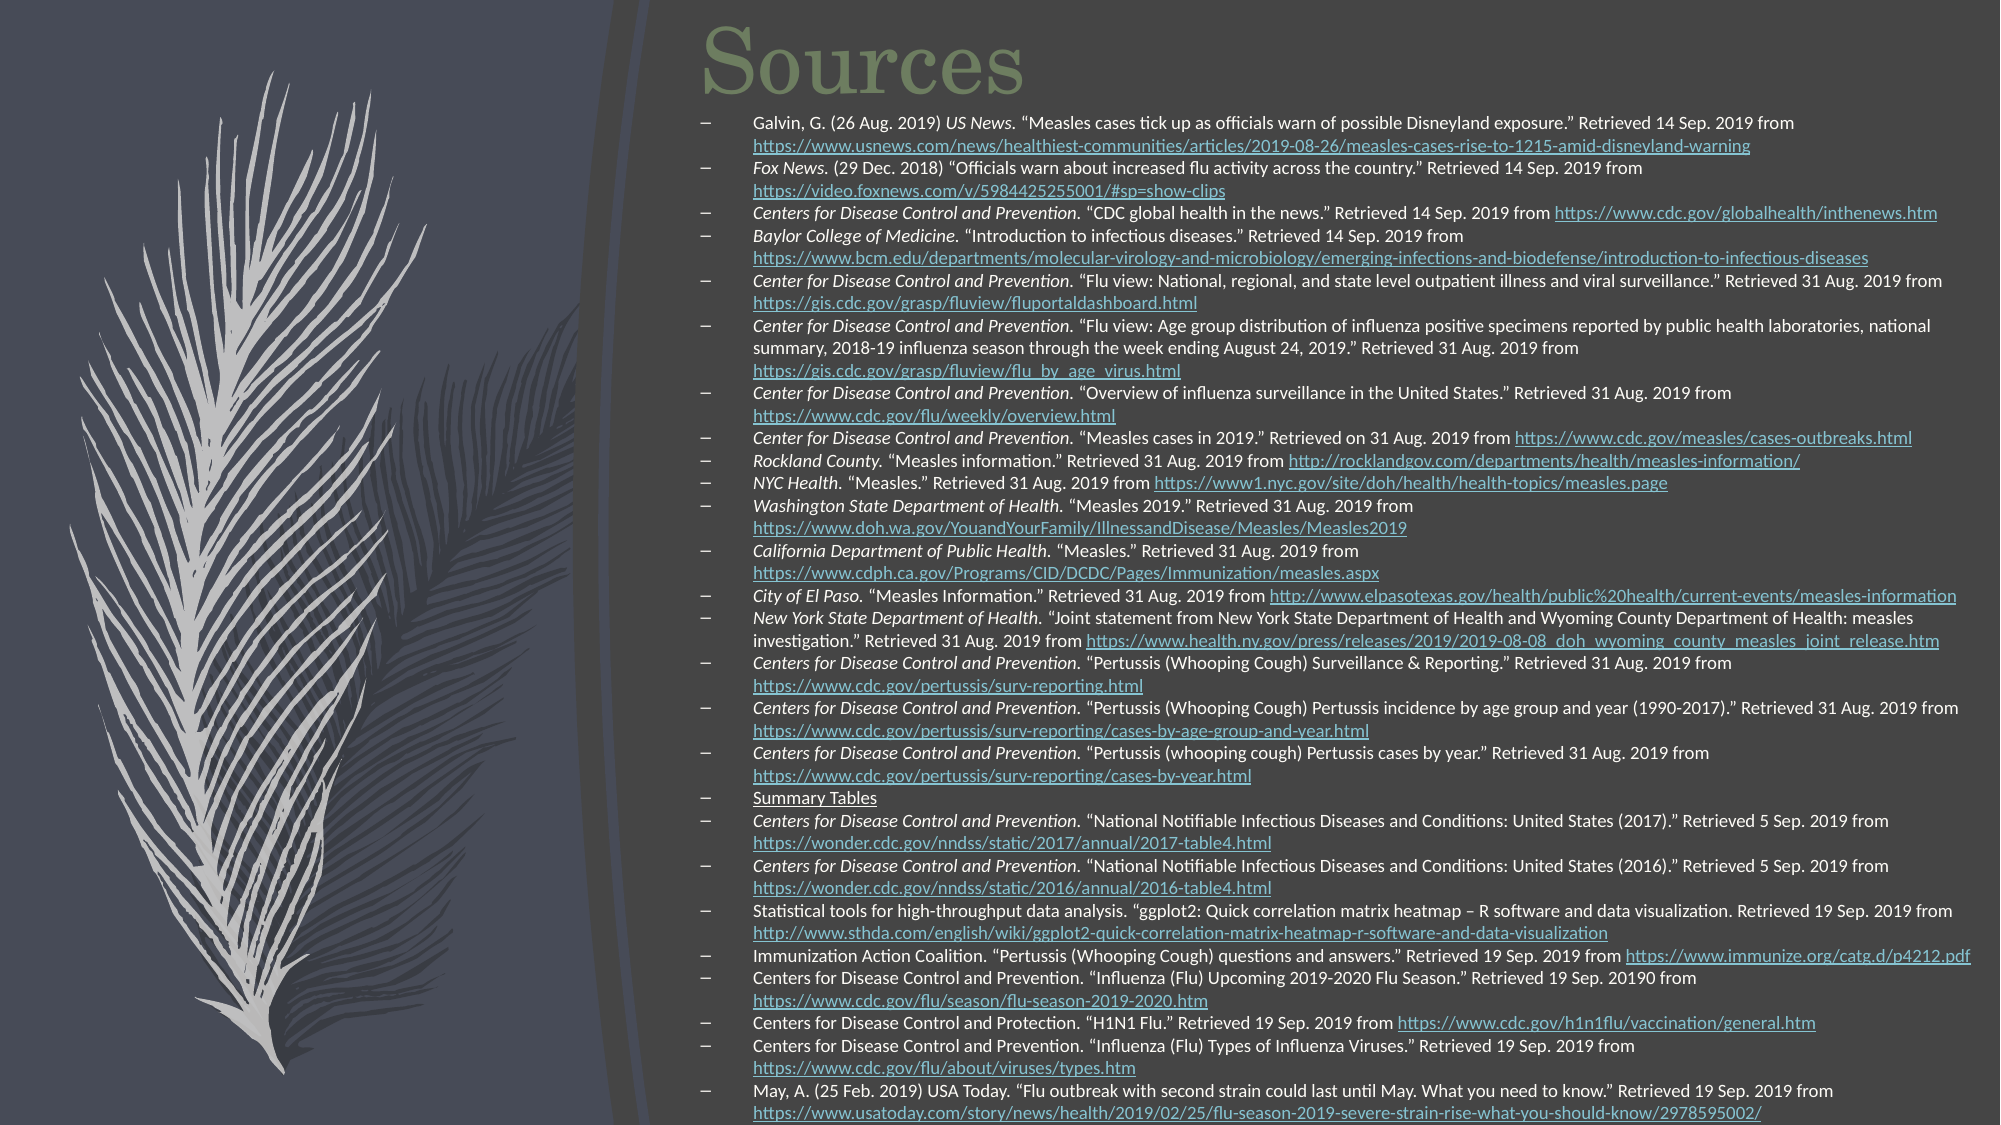

# Sources

Galvin, G. (26 Aug. 2019) US News. “Measles cases tick up as officials warn of possible Disneyland exposure.” Retrieved 14 Sep. 2019 from https://www.usnews.com/news/healthiest-communities/articles/2019-08-26/measles-cases-rise-to-1215-amid-disneyland-warning
Fox News. (29 Dec. 2018) “Officials warn about increased flu activity across the country.” Retrieved 14 Sep. 2019 from https://video.foxnews.com/v/5984425255001/#sp=show-clips
Centers for Disease Control and Prevention. “CDC global health in the news.” Retrieved 14 Sep. 2019 from https://www.cdc.gov/globalhealth/inthenews.htm
Baylor College of Medicine. “Introduction to infectious diseases.” Retrieved 14 Sep. 2019 from https://www.bcm.edu/departments/molecular-virology-and-microbiology/emerging-infections-and-biodefense/introduction-to-infectious-diseases
Center for Disease Control and Prevention. “Flu view: National, regional, and state level outpatient illness and viral surveillance.” Retrieved 31 Aug. 2019 from https://gis.cdc.gov/grasp/fluview/fluportaldashboard.html
Center for Disease Control and Prevention. “Flu view: Age group distribution of influenza positive specimens reported by public health laboratories, national summary, 2018-19 influenza season through the week ending August 24, 2019.” Retrieved 31 Aug. 2019 from https://gis.cdc.gov/grasp/fluview/flu_by_age_virus.html
Center for Disease Control and Prevention. “Overview of influenza surveillance in the United States.” Retrieved 31 Aug. 2019 from https://www.cdc.gov/flu/weekly/overview.html
Center for Disease Control and Prevention. “Measles cases in 2019.” Retrieved on 31 Aug. 2019 from https://www.cdc.gov/measles/cases-outbreaks.html
Rockland County. “Measles information.” Retrieved 31 Aug. 2019 from http://rocklandgov.com/departments/health/measles-information/
NYC Health. “Measles.” Retrieved 31 Aug. 2019 from https://www1.nyc.gov/site/doh/health/health-topics/measles.page
Washington State Department of Health. “Measles 2019.” Retrieved 31 Aug. 2019 from https://www.doh.wa.gov/YouandYourFamily/IllnessandDisease/Measles/Measles2019
California Department of Public Health. “Measles.” Retrieved 31 Aug. 2019 from https://www.cdph.ca.gov/Programs/CID/DCDC/Pages/Immunization/measles.aspx
City of El Paso. “Measles Information.” Retrieved 31 Aug. 2019 from http://www.elpasotexas.gov/health/public%20health/current-events/measles-information
New York State Department of Health. “Joint statement from New York State Department of Health and Wyoming County Department of Health: measles investigation.” Retrieved 31 Aug. 2019 from https://www.health.ny.gov/press/releases/2019/2019-08-08_doh_wyoming_county_measles_joint_release.htm
Centers for Disease Control and Prevention. “Pertussis (Whooping Cough) Surveillance & Reporting.” Retrieved 31 Aug. 2019 from https://www.cdc.gov/pertussis/surv-reporting.html
Centers for Disease Control and Prevention. “Pertussis (Whooping Cough) Pertussis incidence by age group and year (1990-2017).” Retrieved 31 Aug. 2019 from https://www.cdc.gov/pertussis/surv-reporting/cases-by-age-group-and-year.html
Centers for Disease Control and Prevention. “Pertussis (whooping cough) Pertussis cases by year.” Retrieved 31 Aug. 2019 from https://www.cdc.gov/pertussis/surv-reporting/cases-by-year.html
Summary Tables
Centers for Disease Control and Prevention. “National Notifiable Infectious Diseases and Conditions: United States (2017).” Retrieved 5 Sep. 2019 from https://wonder.cdc.gov/nndss/static/2017/annual/2017-table4.html
Centers for Disease Control and Prevention. “National Notifiable Infectious Diseases and Conditions: United States (2016).” Retrieved 5 Sep. 2019 from https://wonder.cdc.gov/nndss/static/2016/annual/2016-table4.html
Statistical tools for high-throughput data analysis. “ggplot2: Quick correlation matrix heatmap – R software and data visualization. Retrieved 19 Sep. 2019 from http://www.sthda.com/english/wiki/ggplot2-quick-correlation-matrix-heatmap-r-software-and-data-visualization
Immunization Action Coalition. “Pertussis (Whooping Cough) questions and answers.” Retrieved 19 Sep. 2019 from https://www.immunize.org/catg.d/p4212.pdf
Centers for Disease Control and Prevention. “Influenza (Flu) Upcoming 2019-2020 Flu Season.” Retrieved 19 Sep. 20190 from https://www.cdc.gov/flu/season/flu-season-2019-2020.htm
Centers for Disease Control and Protection. “H1N1 Flu.” Retrieved 19 Sep. 2019 from https://www.cdc.gov/h1n1flu/vaccination/general.htm
Centers for Disease Control and Prevention. “Influenza (Flu) Types of Influenza Viruses.” Retrieved 19 Sep. 2019 from https://www.cdc.gov/flu/about/viruses/types.htm
May, A. (25 Feb. 2019) USA Today. “Flu outbreak with second strain could last until May. What you need to know.” Retrieved 19 Sep. 2019 from https://www.usatoday.com/story/news/health/2019/02/25/flu-season-2019-severe-strain-rise-what-you-should-know/2978595002/